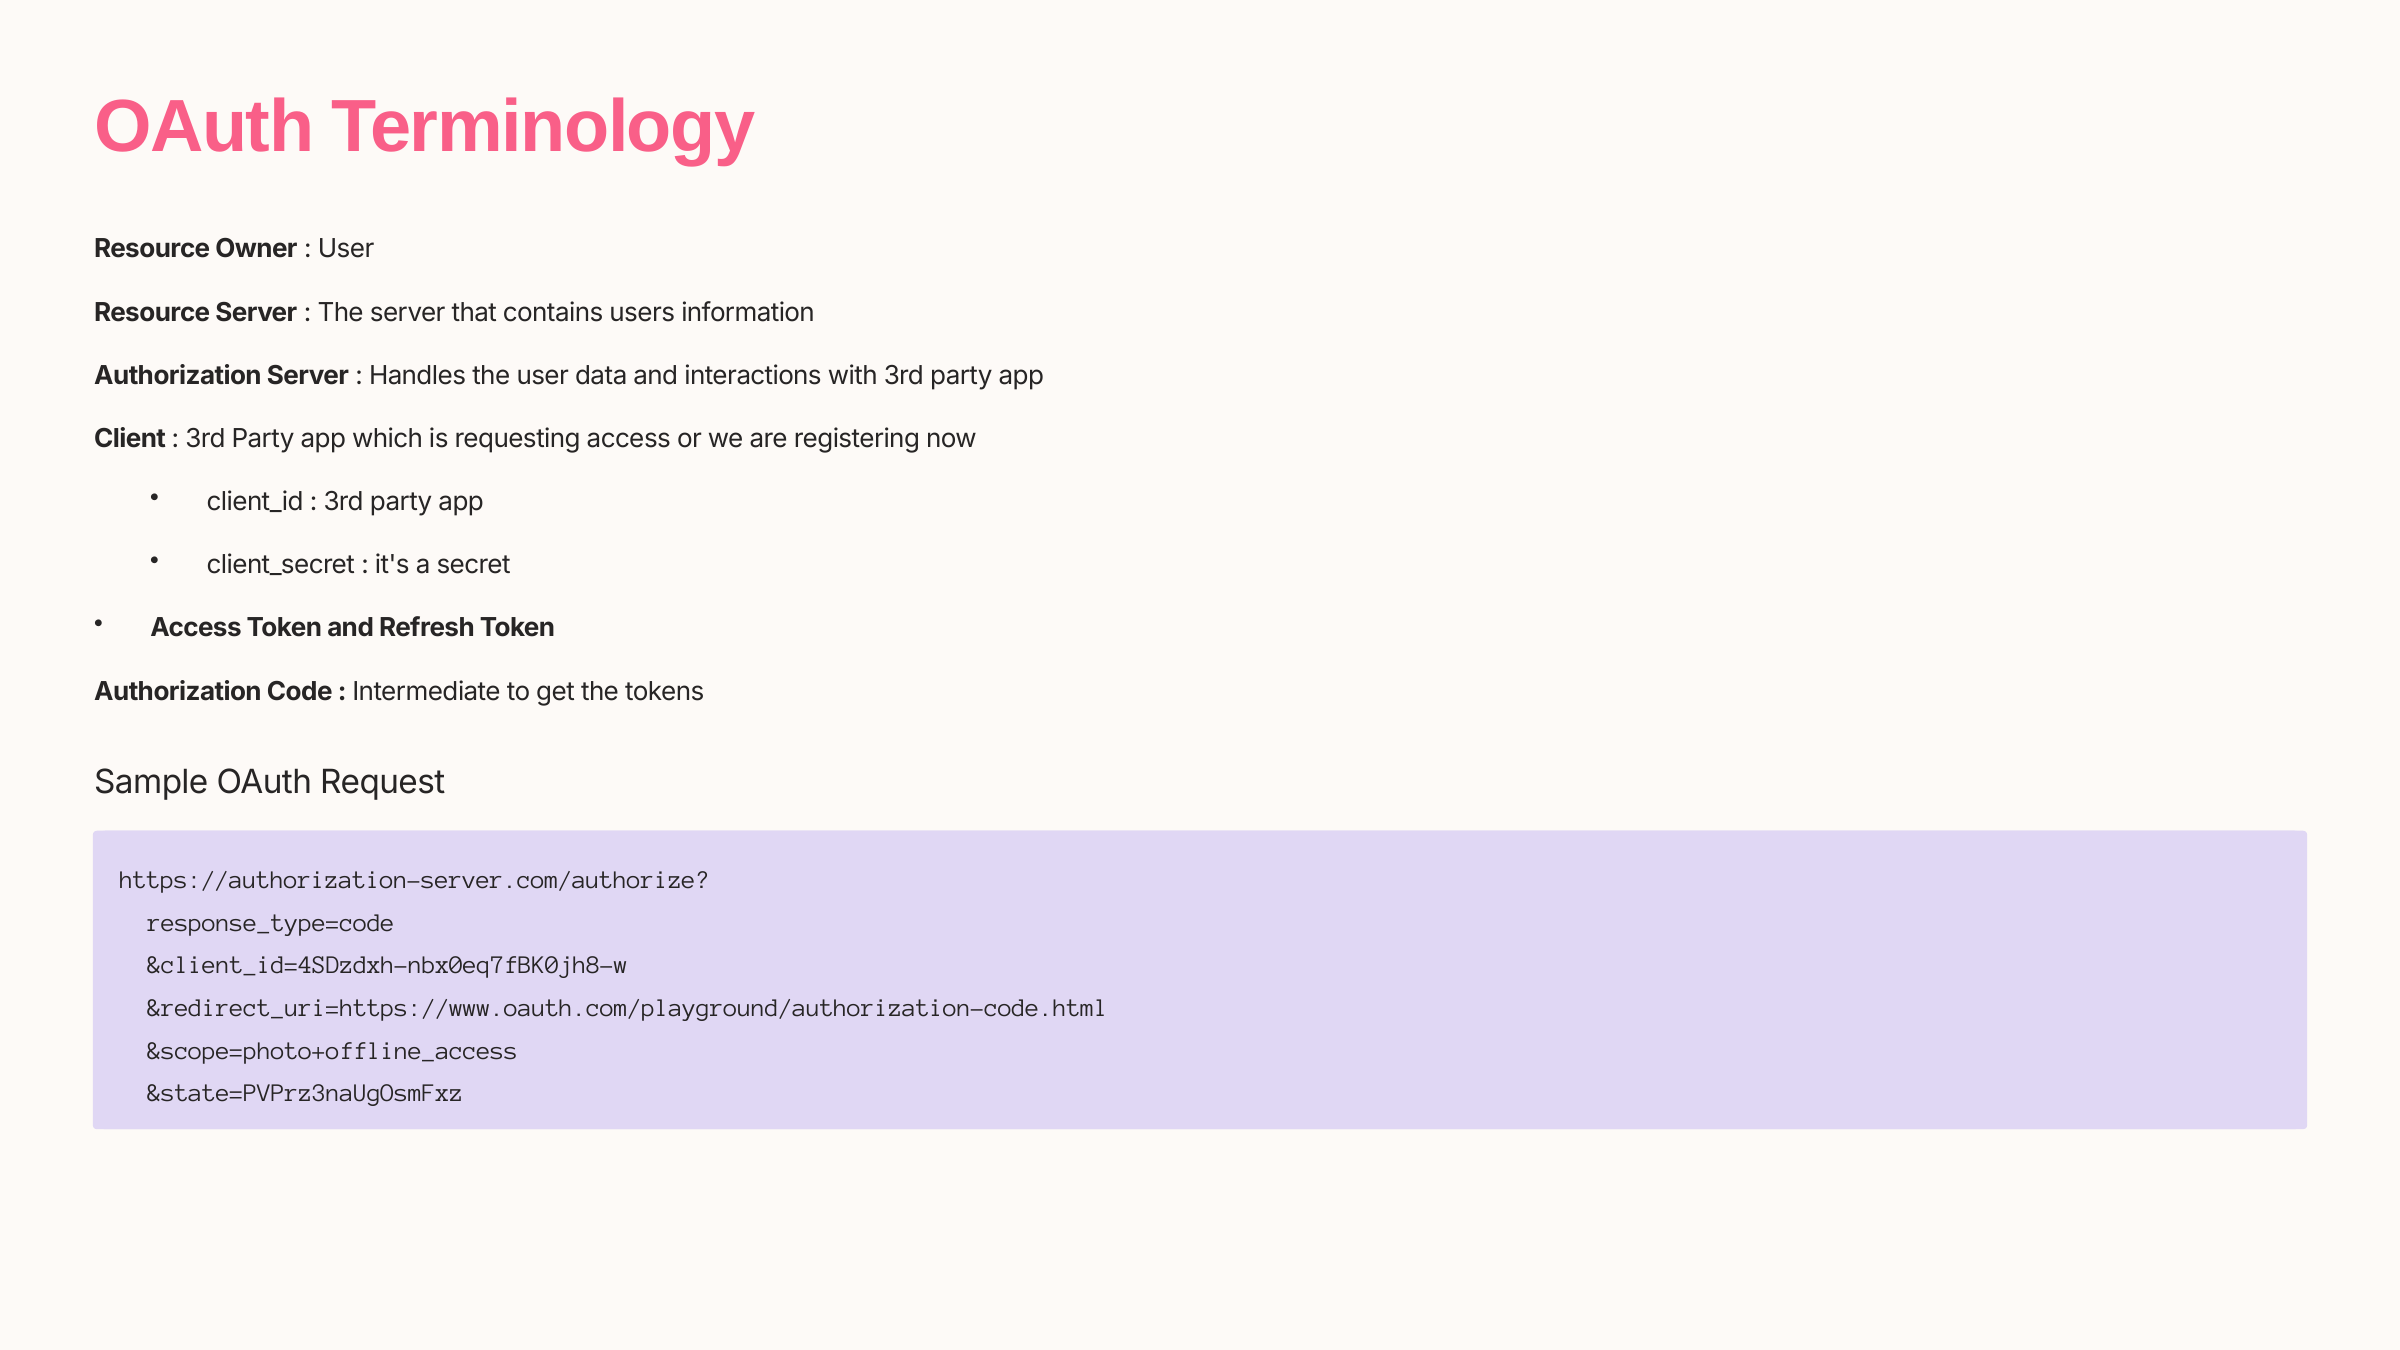

OAuth Terminology
Resource Owner : User
Resource Server : The server that contains users information
Authorization Server : Handles the user data and interactions with 3rd party app
Client : 3rd Party app which is requesting access or we are registering now
client_id : 3rd party app
client_secret : it's a secret
Access Token and Refresh Token
Authorization Code : Intermediate to get the tokens
Sample OAuth Request

https://authorization-server.com/authorize?
  response_type=code
  &client_id=4SDzdxh-nbx0eq7fBK0jh8-w
  &redirect_uri=https://www.oauth.com/playground/authorization-code.html
  &scope=photo+offline_access
  &state=PVPrz3naUgOsmFxz